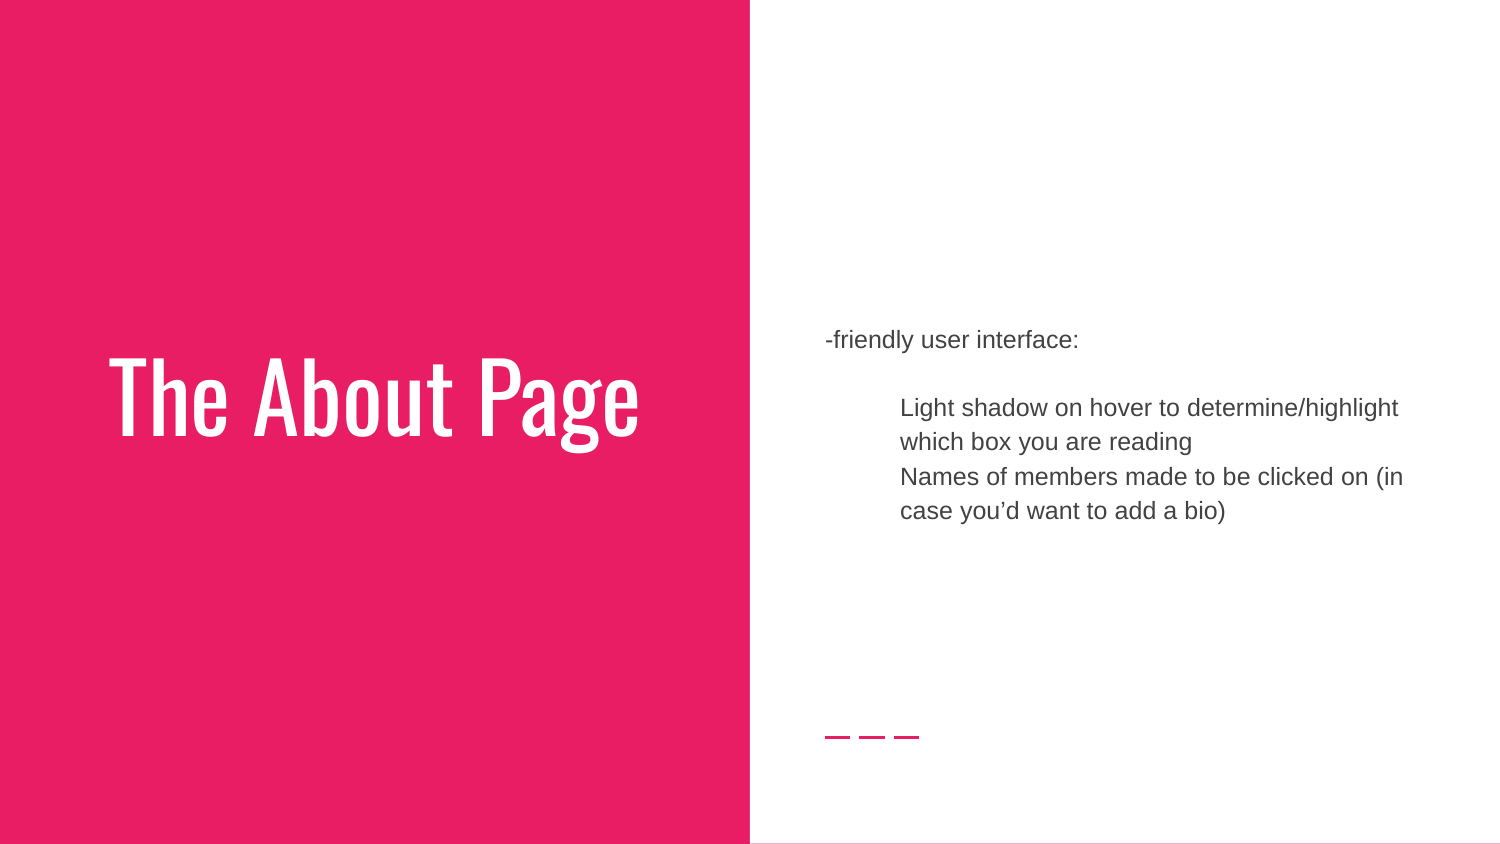

-friendly user interface:
Light shadow on hover to determine/highlight which box you are reading
Names of members made to be clicked on (in case you’d want to add a bio)
# The About Page